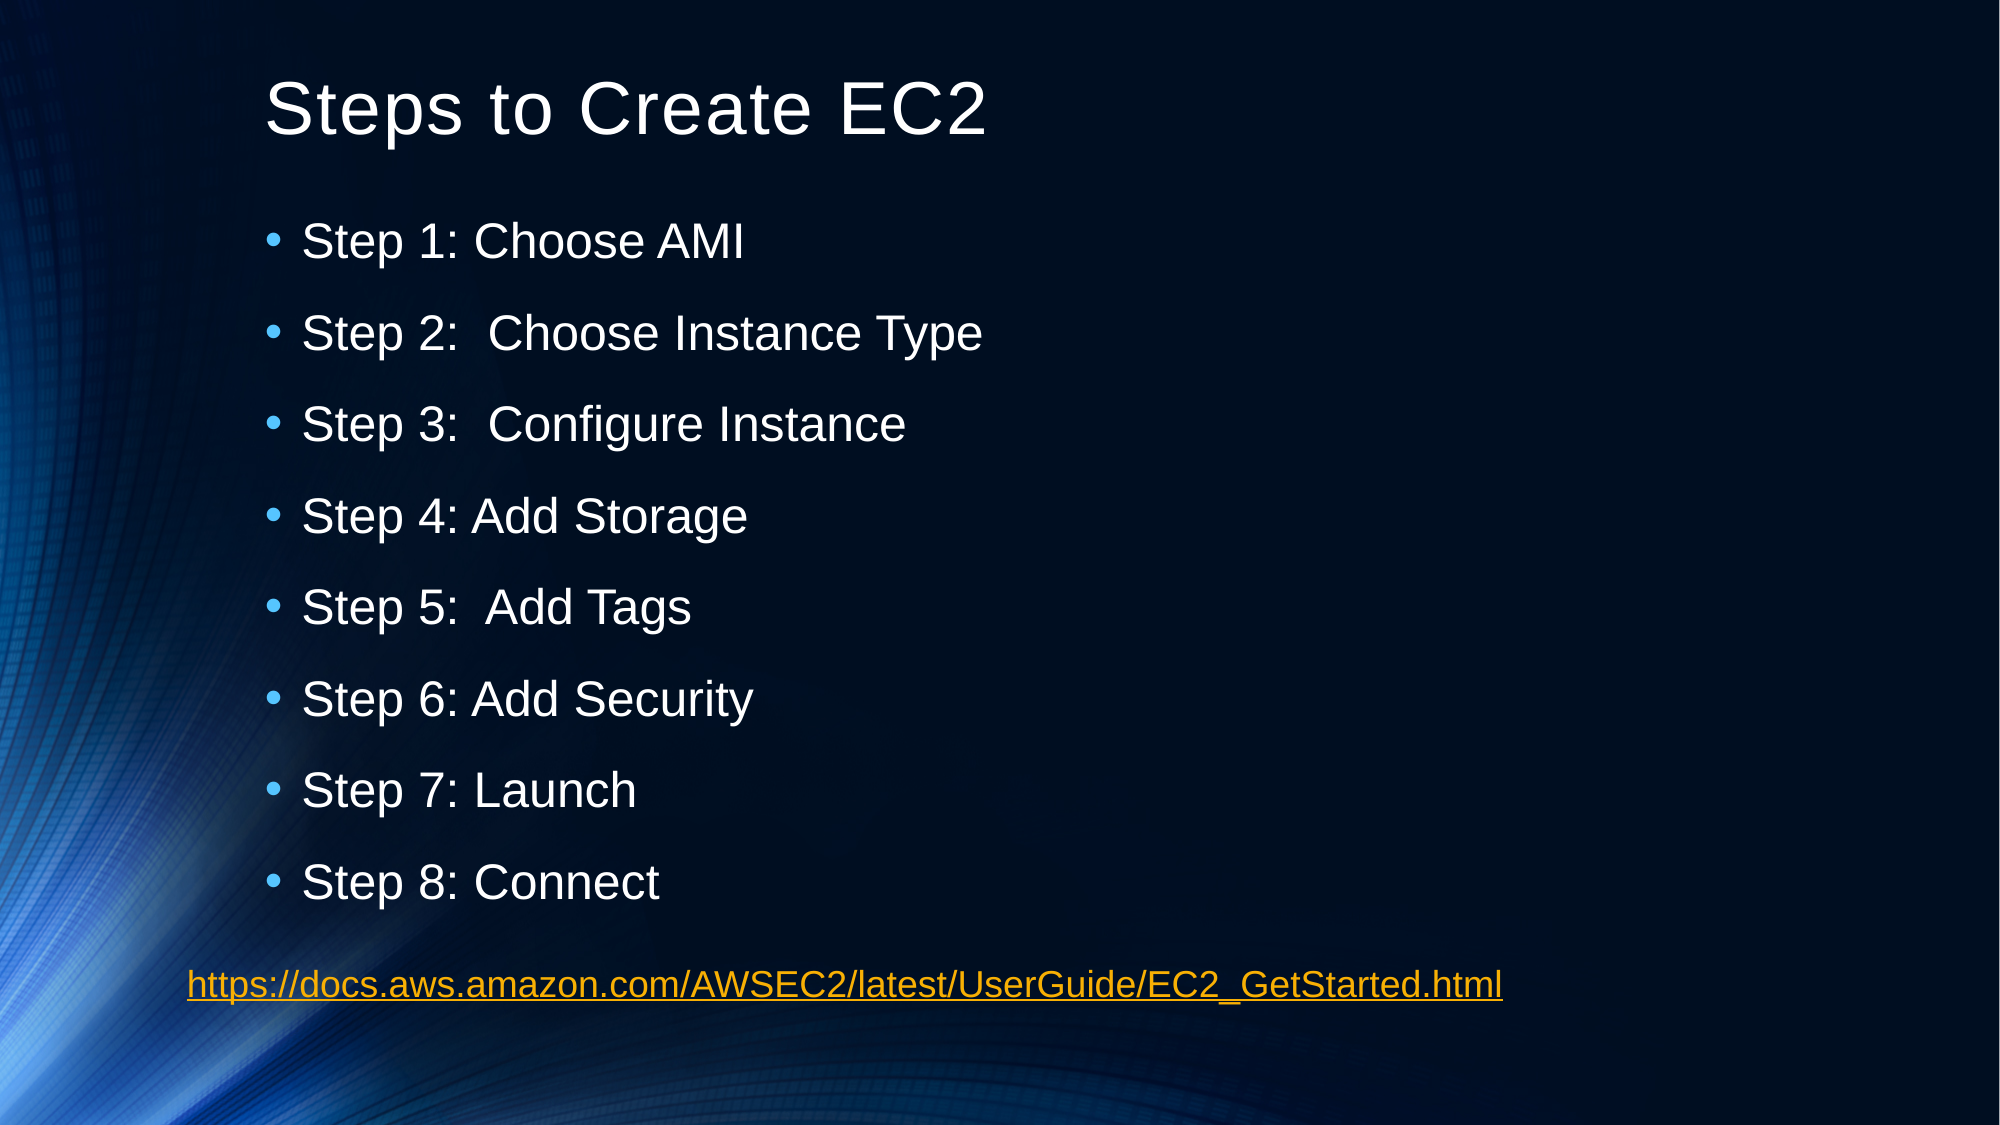

# Steps to Create EC2
Step 1: Choose AMI
Step 2:  Choose Instance Type
Step 3:  Configure Instance
Step 4: Add Storage
Step 5:  Add Tags
Step 6: Add Security
Step 7: Launch
Step 8: Connect
https://docs.aws.amazon.com/AWSEC2/latest/UserGuide/EC2_GetStarted.html